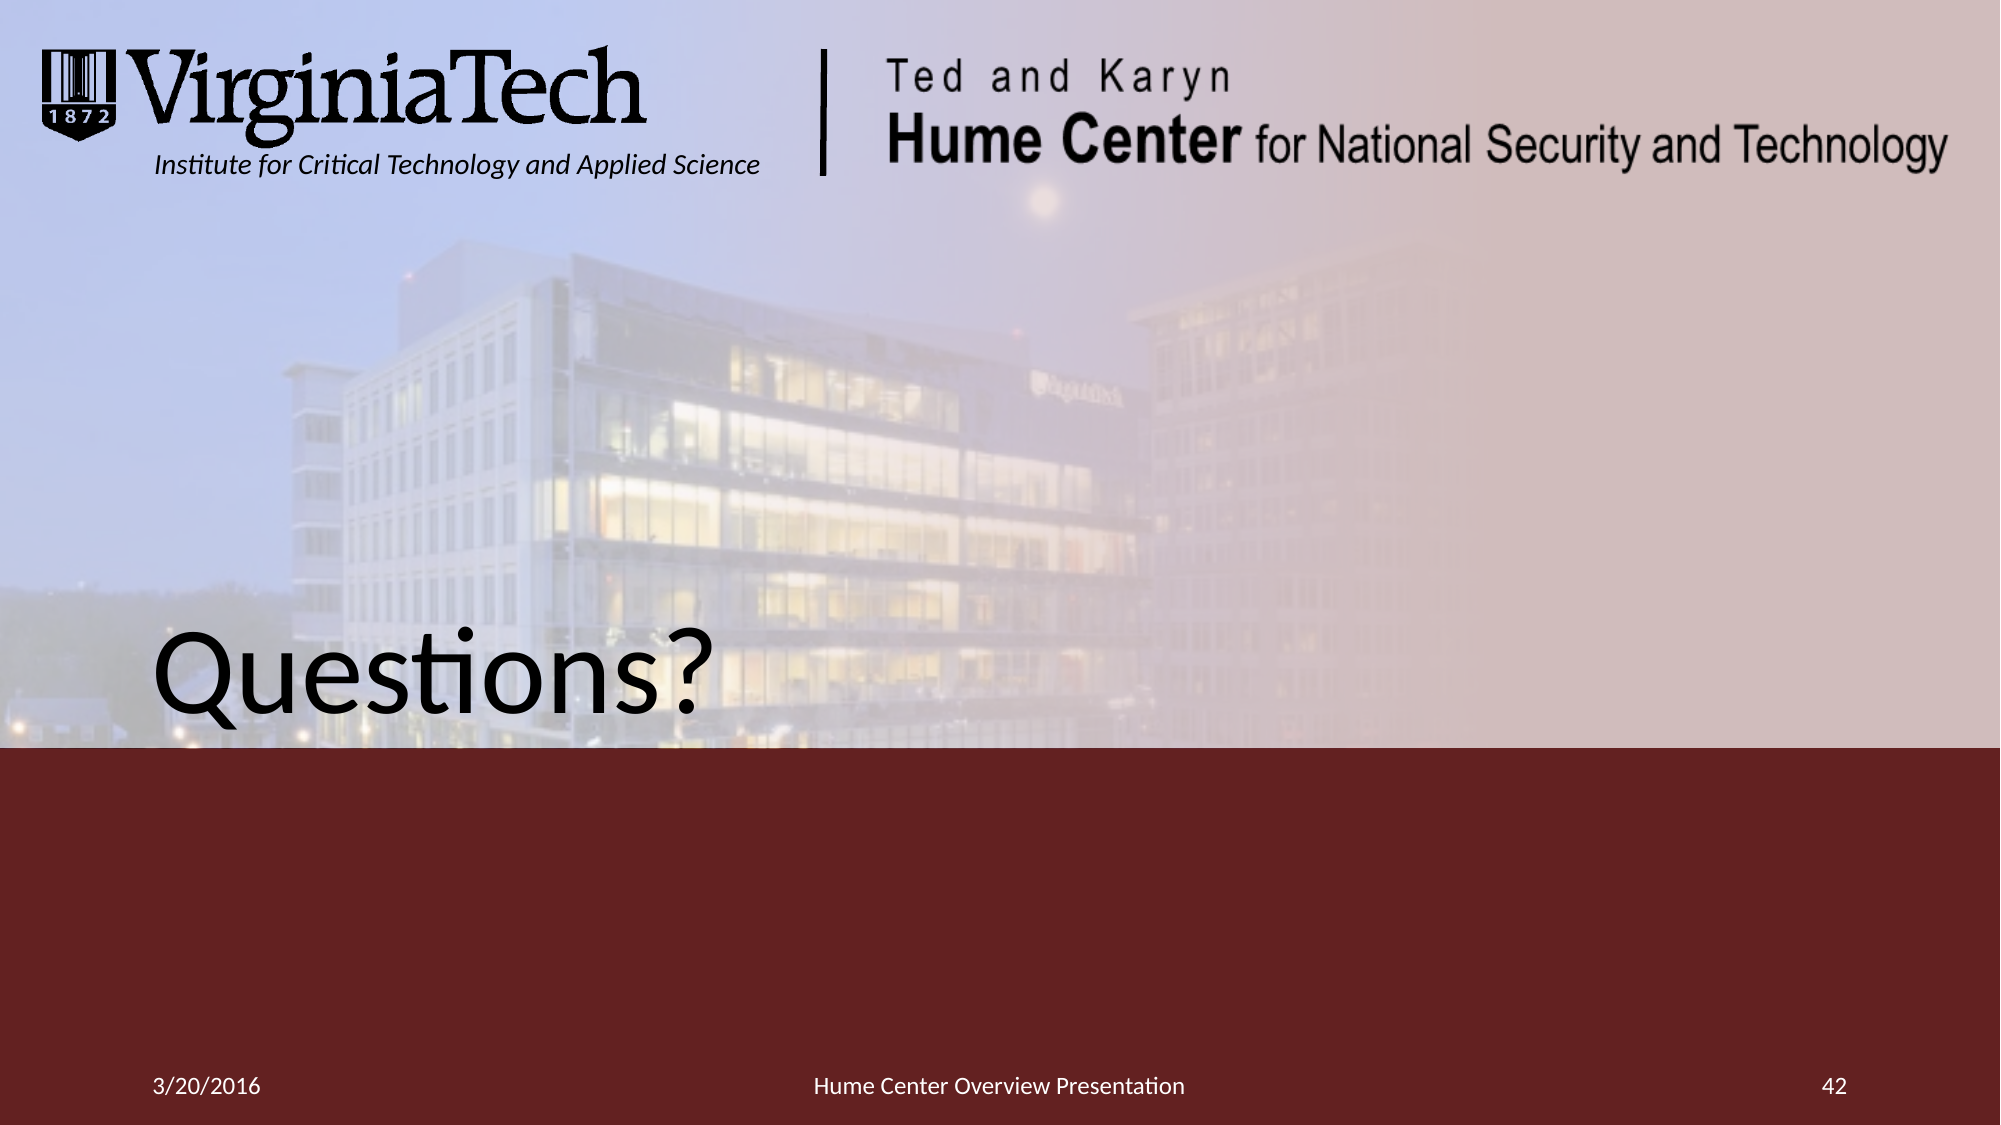

# Questions?

3/20/2016
Hume Center Overview Presentation
42